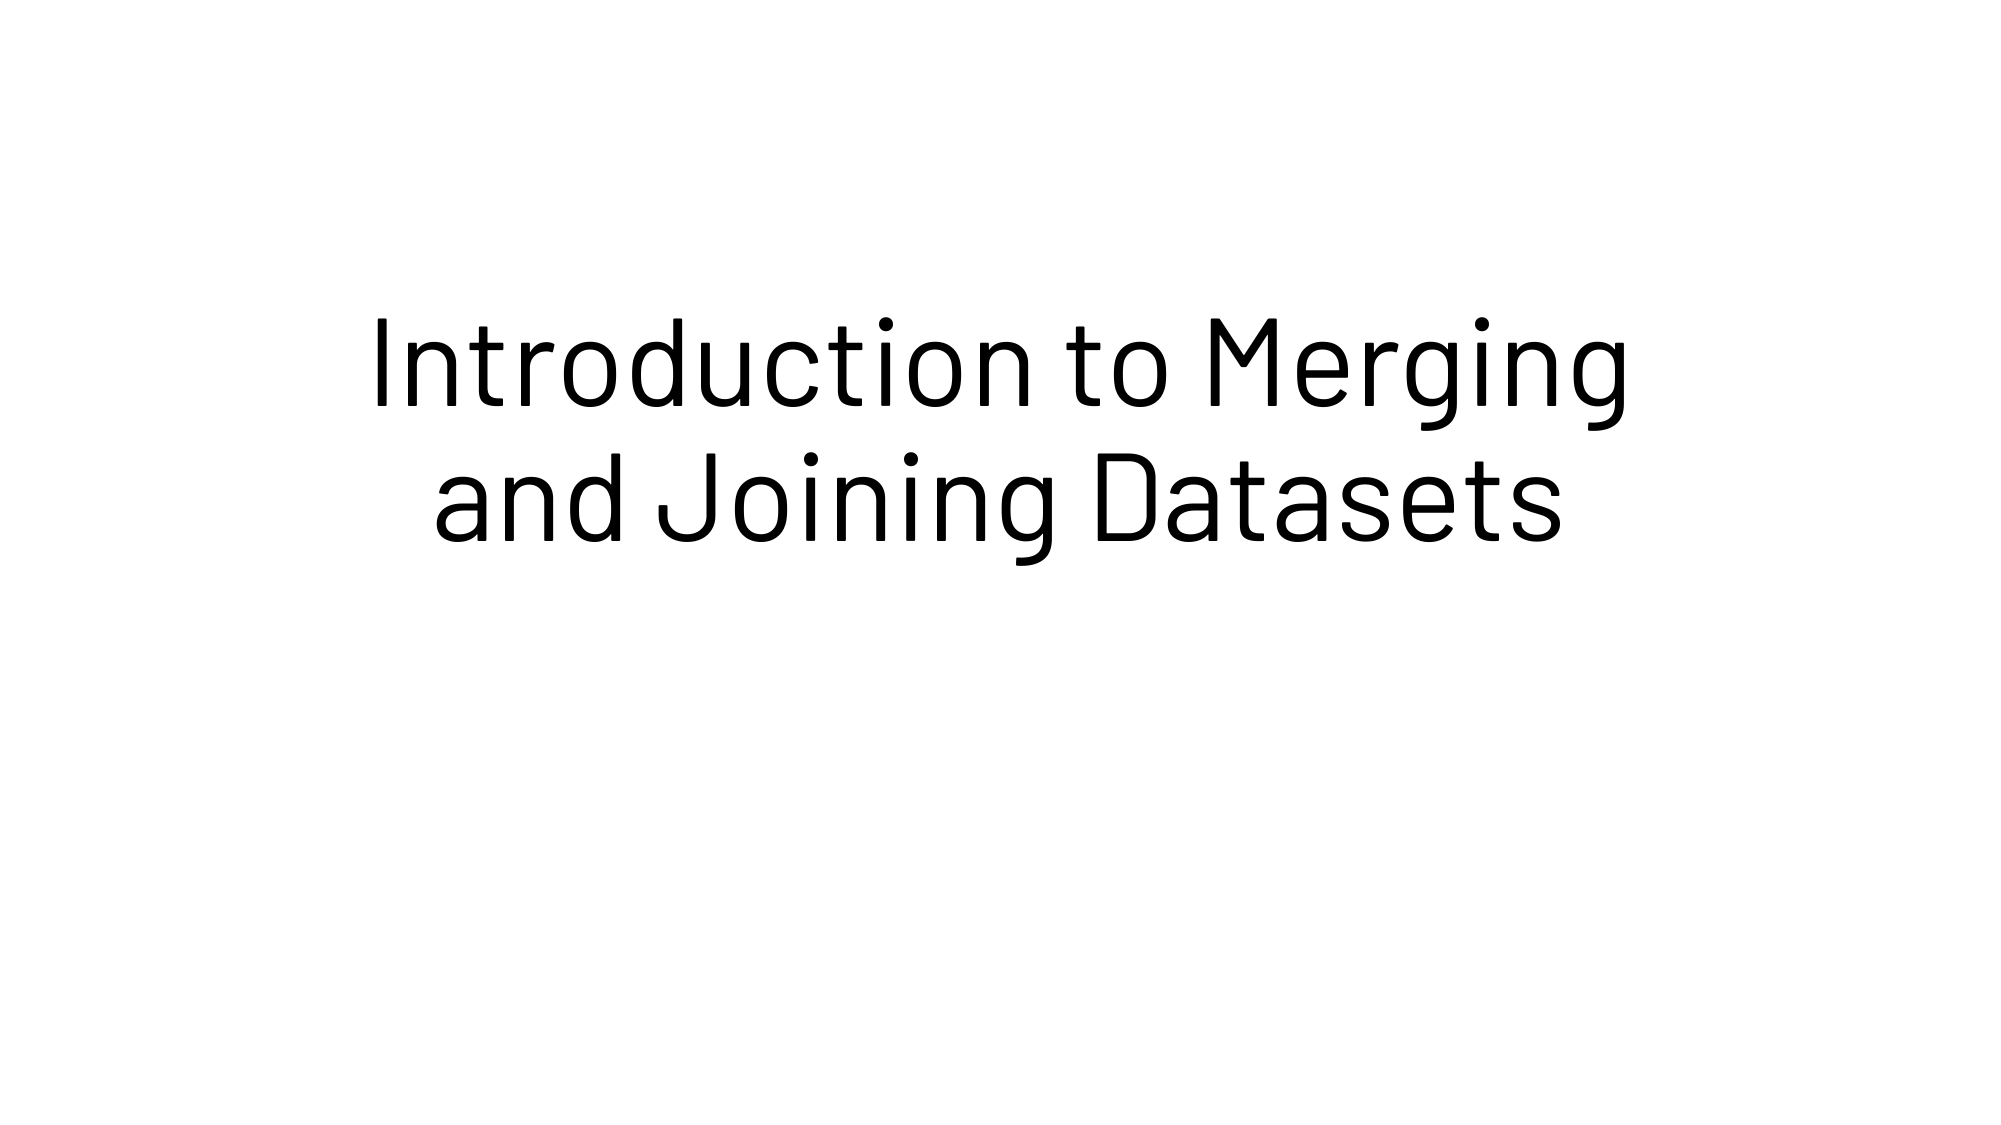

# Introduction to Merging and Joining Datasets